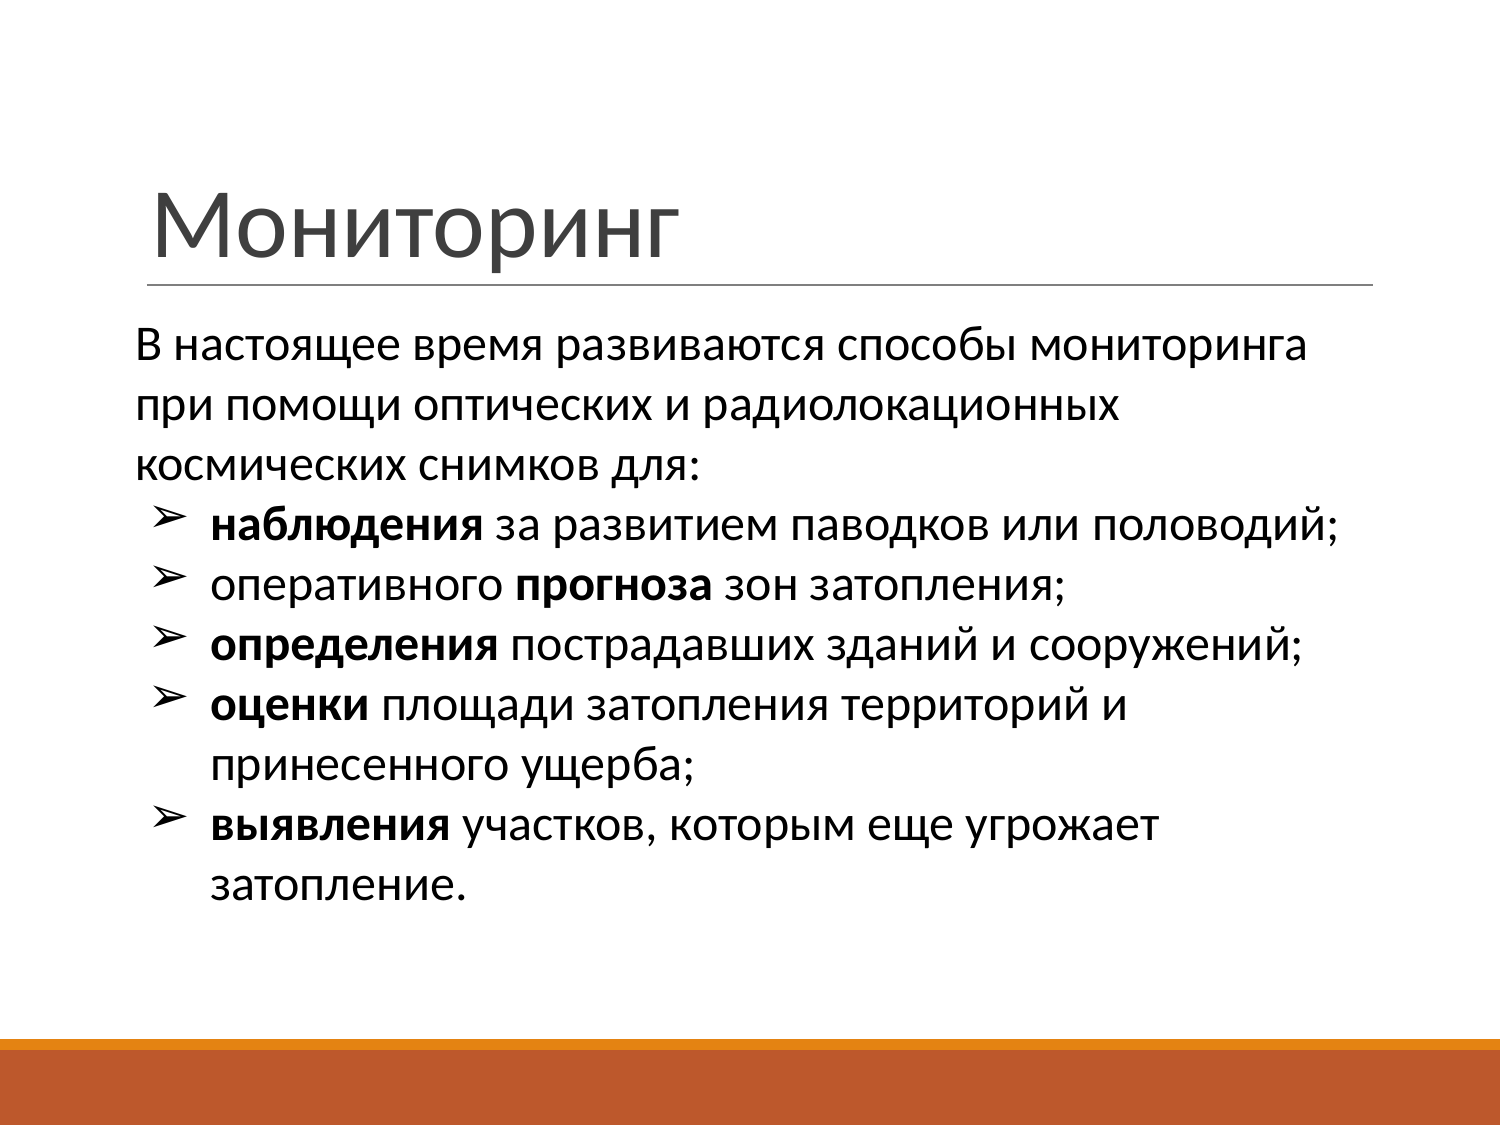

# Мониторинг
В настоящее время развиваются способы мониторинга при помощи оптических и радиолокационных космических снимков для:
наблюдения за развитием паводков или половодий;
оперативного прогноза зон затопления;
определения пострадавших зданий и сооружений;
оценки площади затопления территорий и принесенного ущерба;
выявления участков, которым еще угрожает затопление.